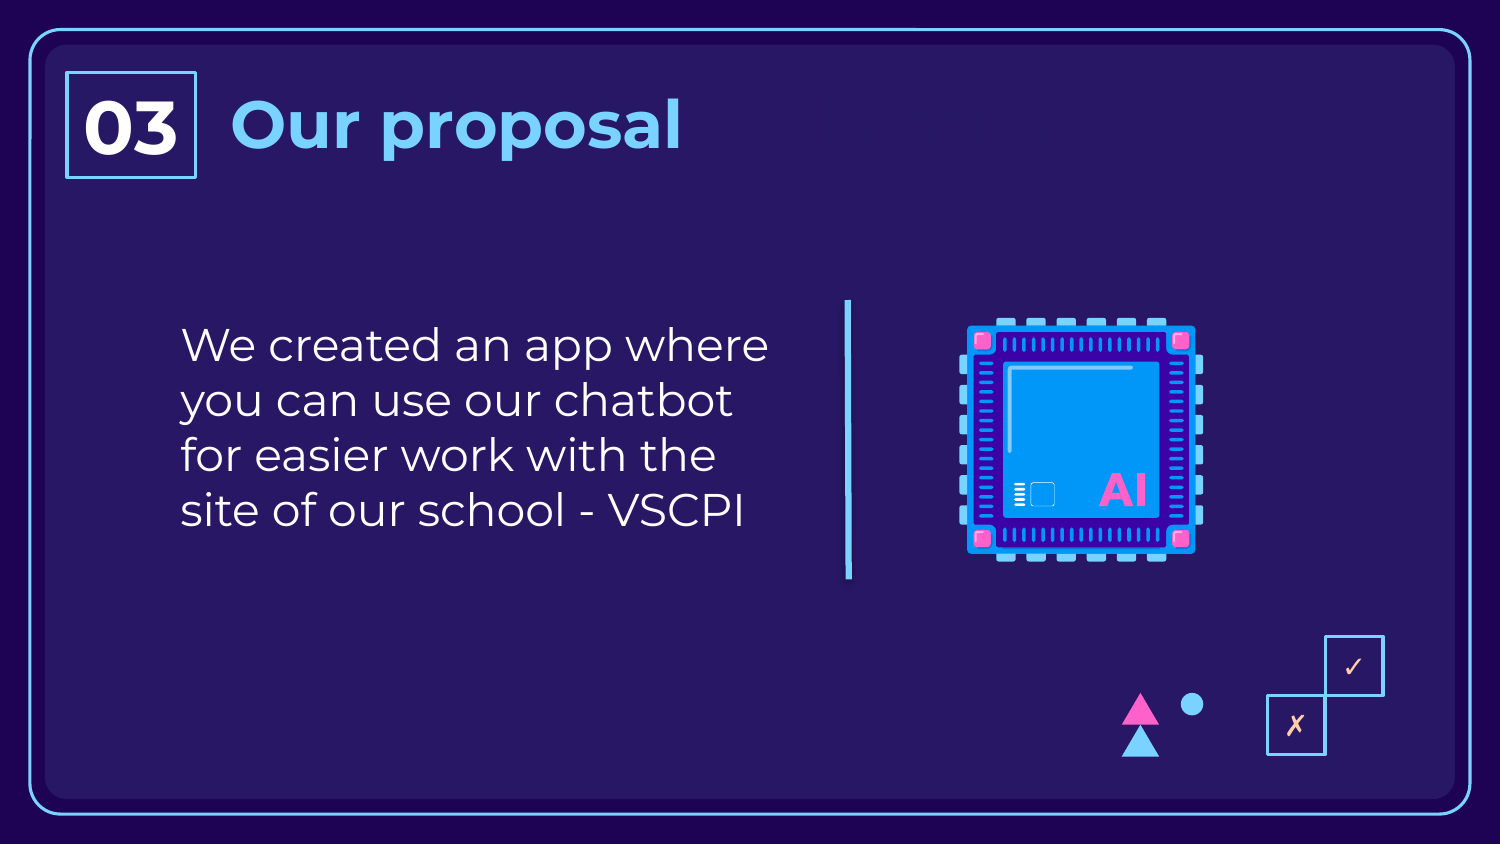

04
03
Demo of our application
Our proposal
We created an app where you can use our chatbot for easier work with the site of our school - VSCPI

✓
✗